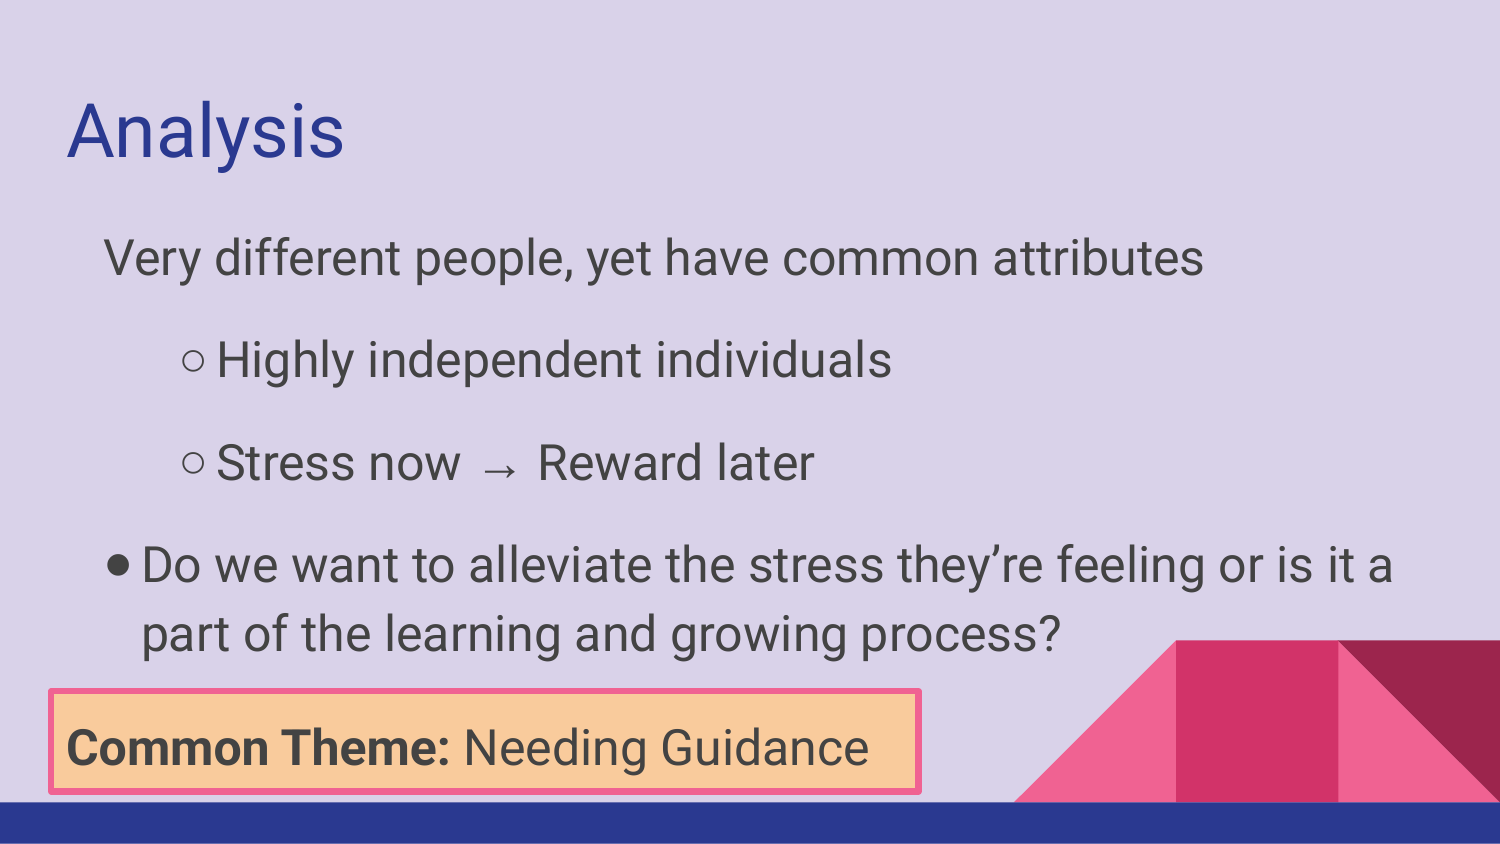

# Analysis
Very different people, yet have common attributes
Highly independent individuals
Stress now → Reward later
Do we want to alleviate the stress they’re feeling or is it a part of the learning and growing process?
Common Theme: Needing Guidance